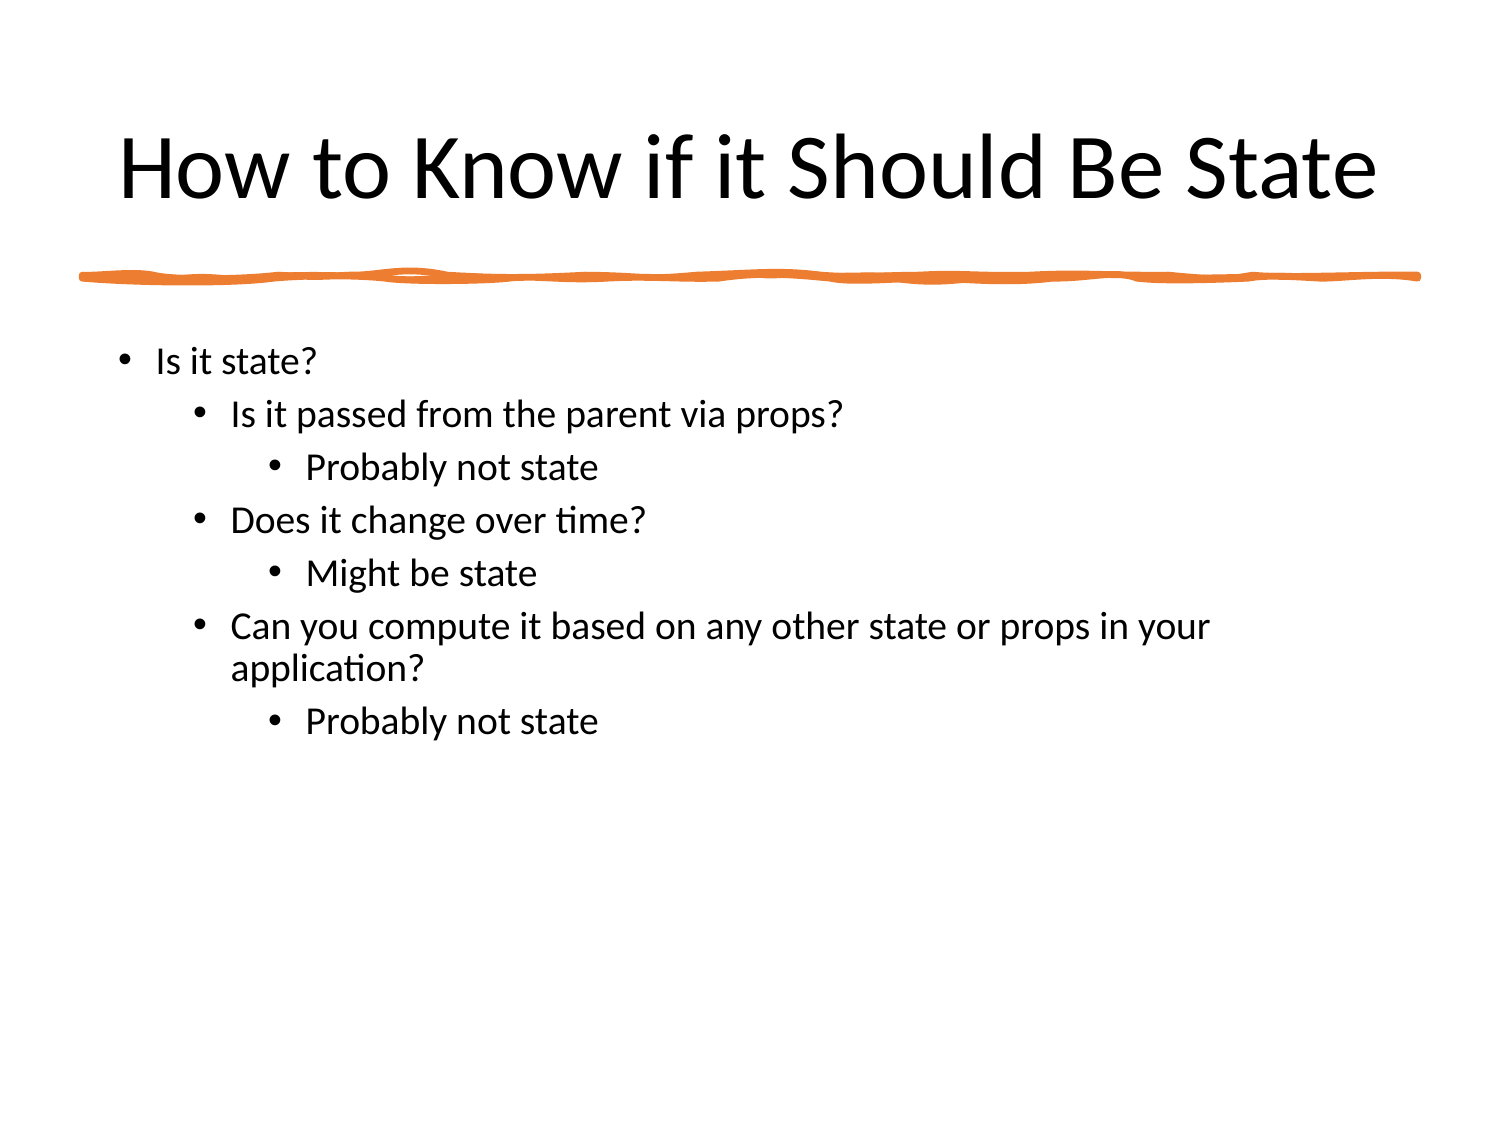

# How to Know if it Should Be State
Is it state?
Is it passed from the parent via props?
Probably not state
Does it change over time?
Might be state
Can you compute it based on any other state or props in your application?
Probably not state